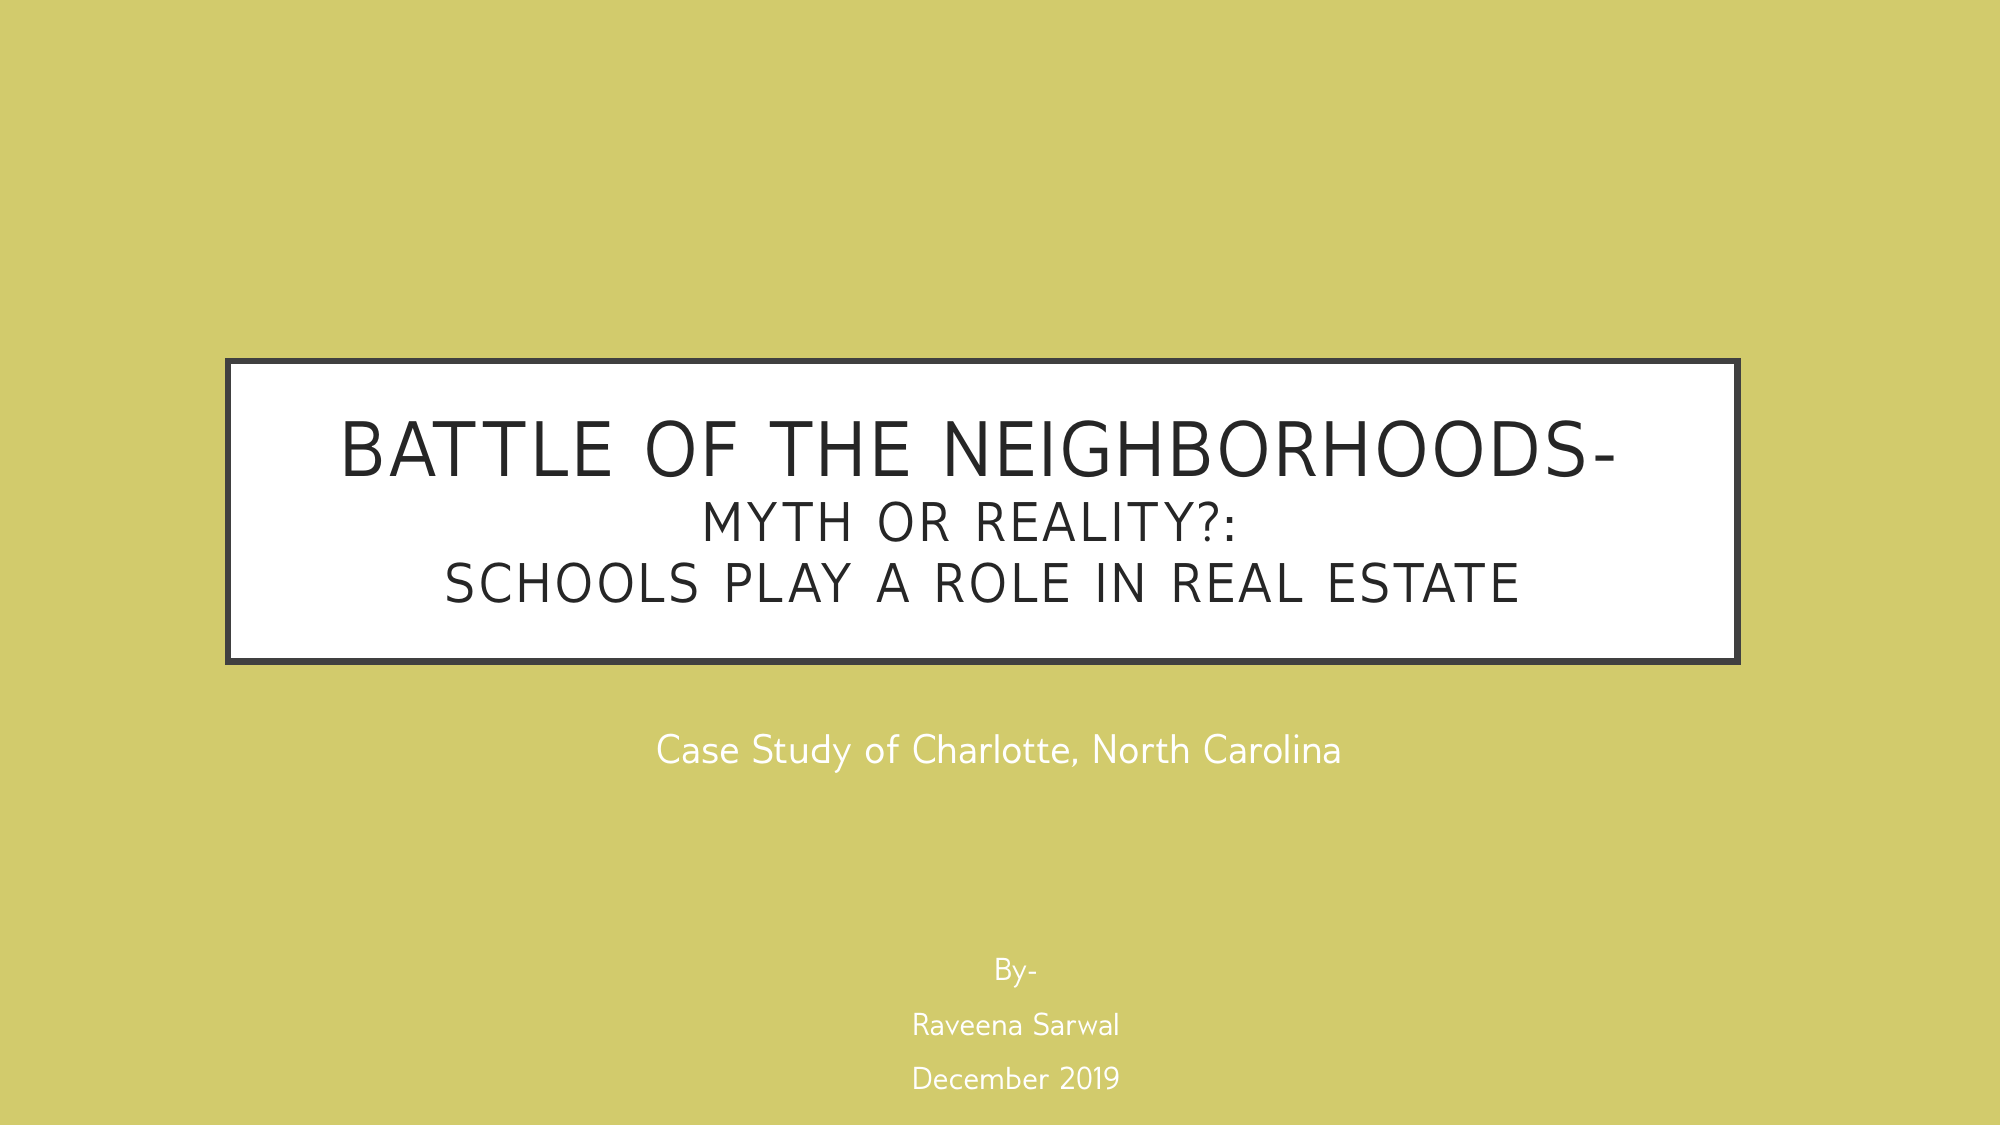

# BATTLE OF THE NEIGHBORHOODS- MYTH OR REALITY?: Schools play a role in real estate
Case Study of Charlotte, North Carolina
By-
Raveena Sarwal
December 2019